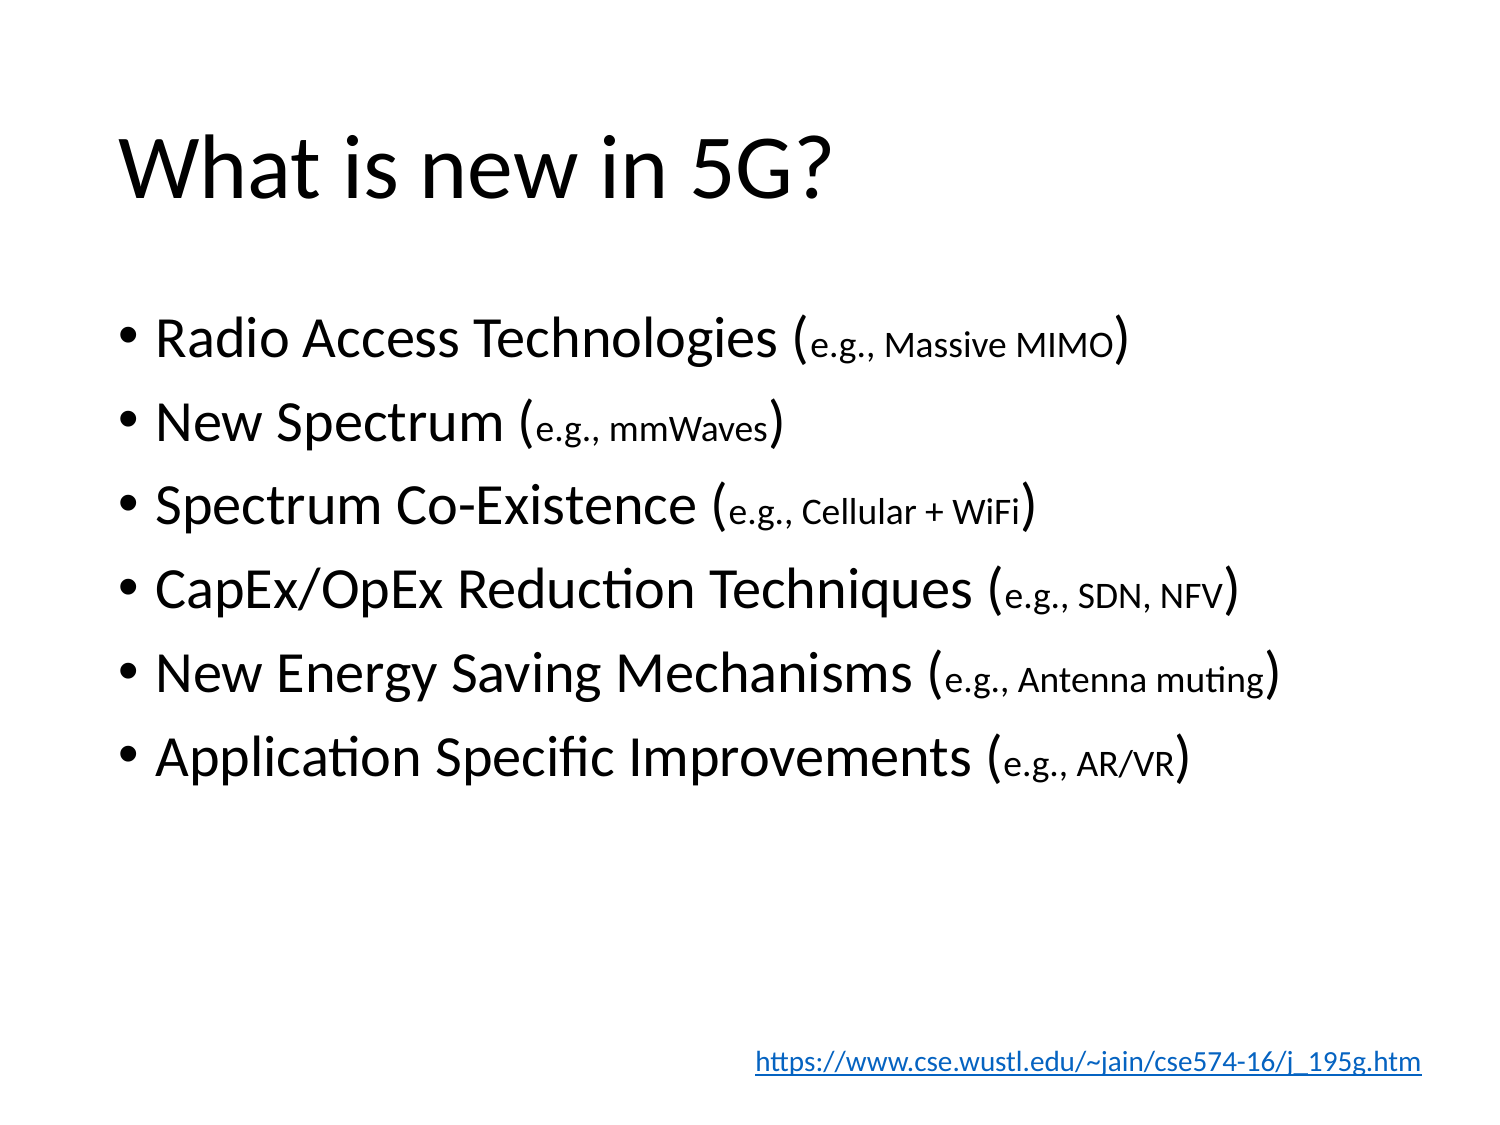

# What is new in 5G?
Radio Access Technologies (e.g., Massive MIMO)
New Spectrum (e.g., mmWaves)
Spectrum Co-Existence (e.g., Cellular + WiFi)
CapEx/OpEx Reduction Techniques (e.g., SDN, NFV)
New Energy Saving Mechanisms (e.g., Antenna muting)
Application Specific Improvements (e.g., AR/VR)
https://www.cse.wustl.edu/~jain/cse574-16/j_195g.htm